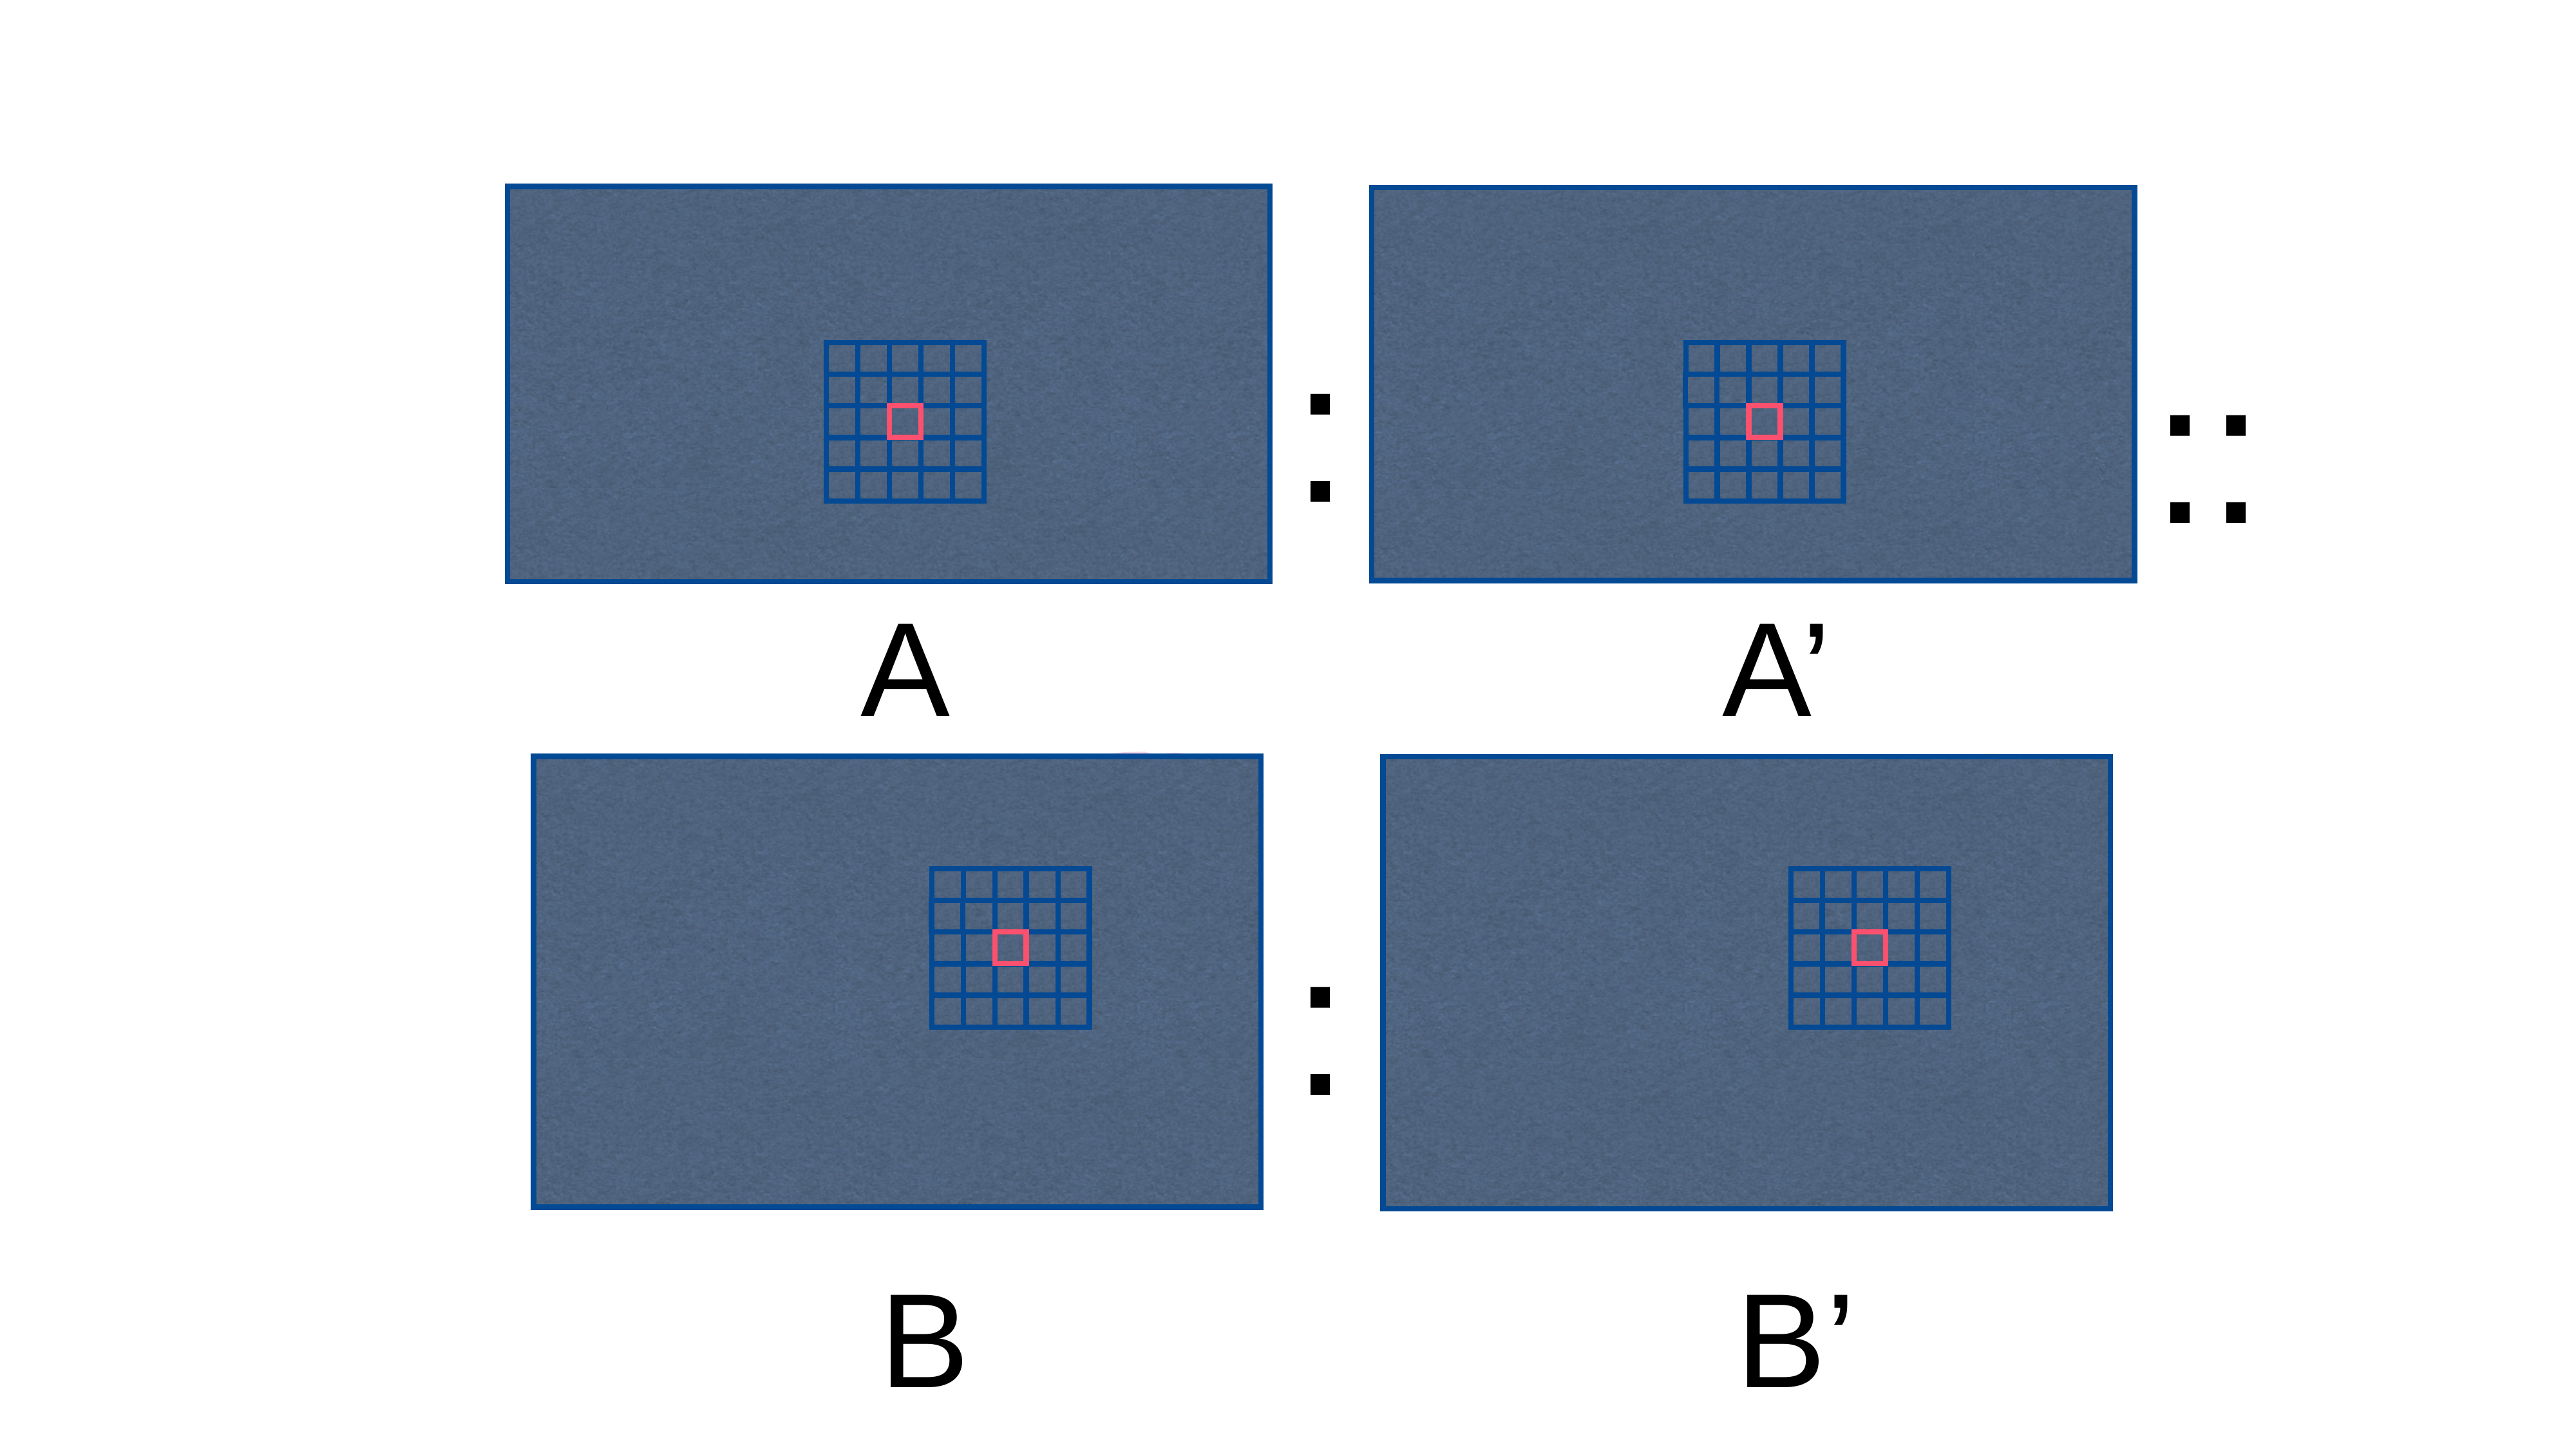

:
::

A
A’

:
B
B’